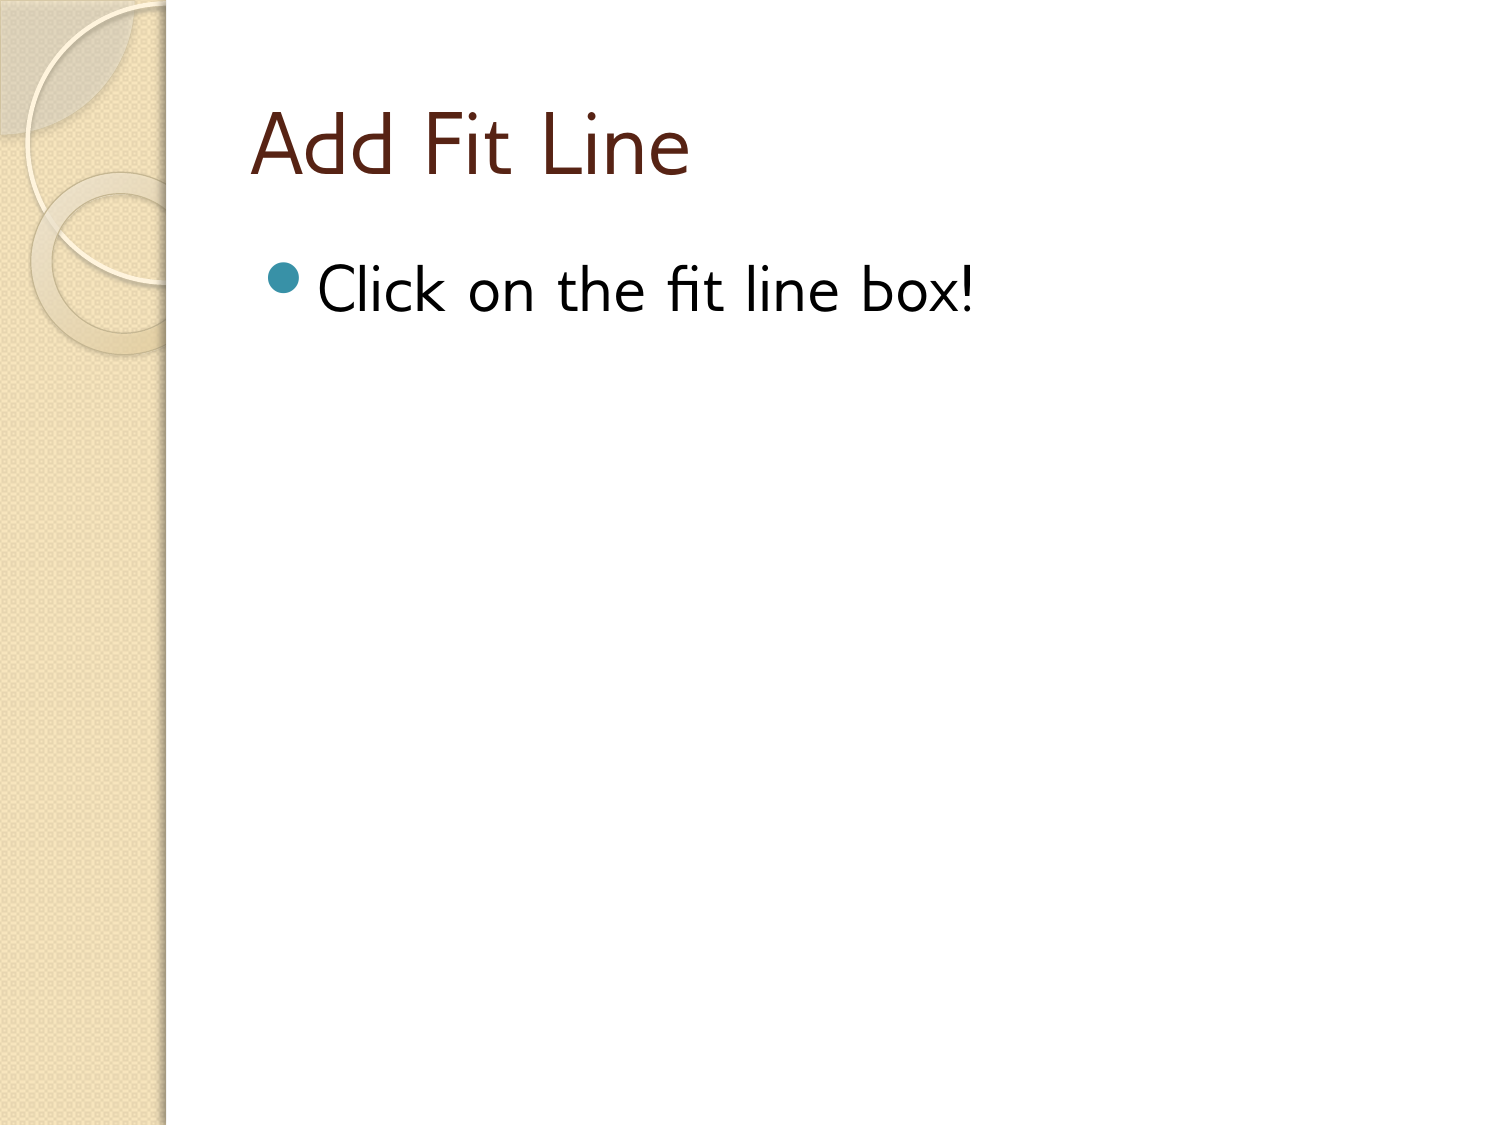

# Add Fit Line
Click on the fit line box!